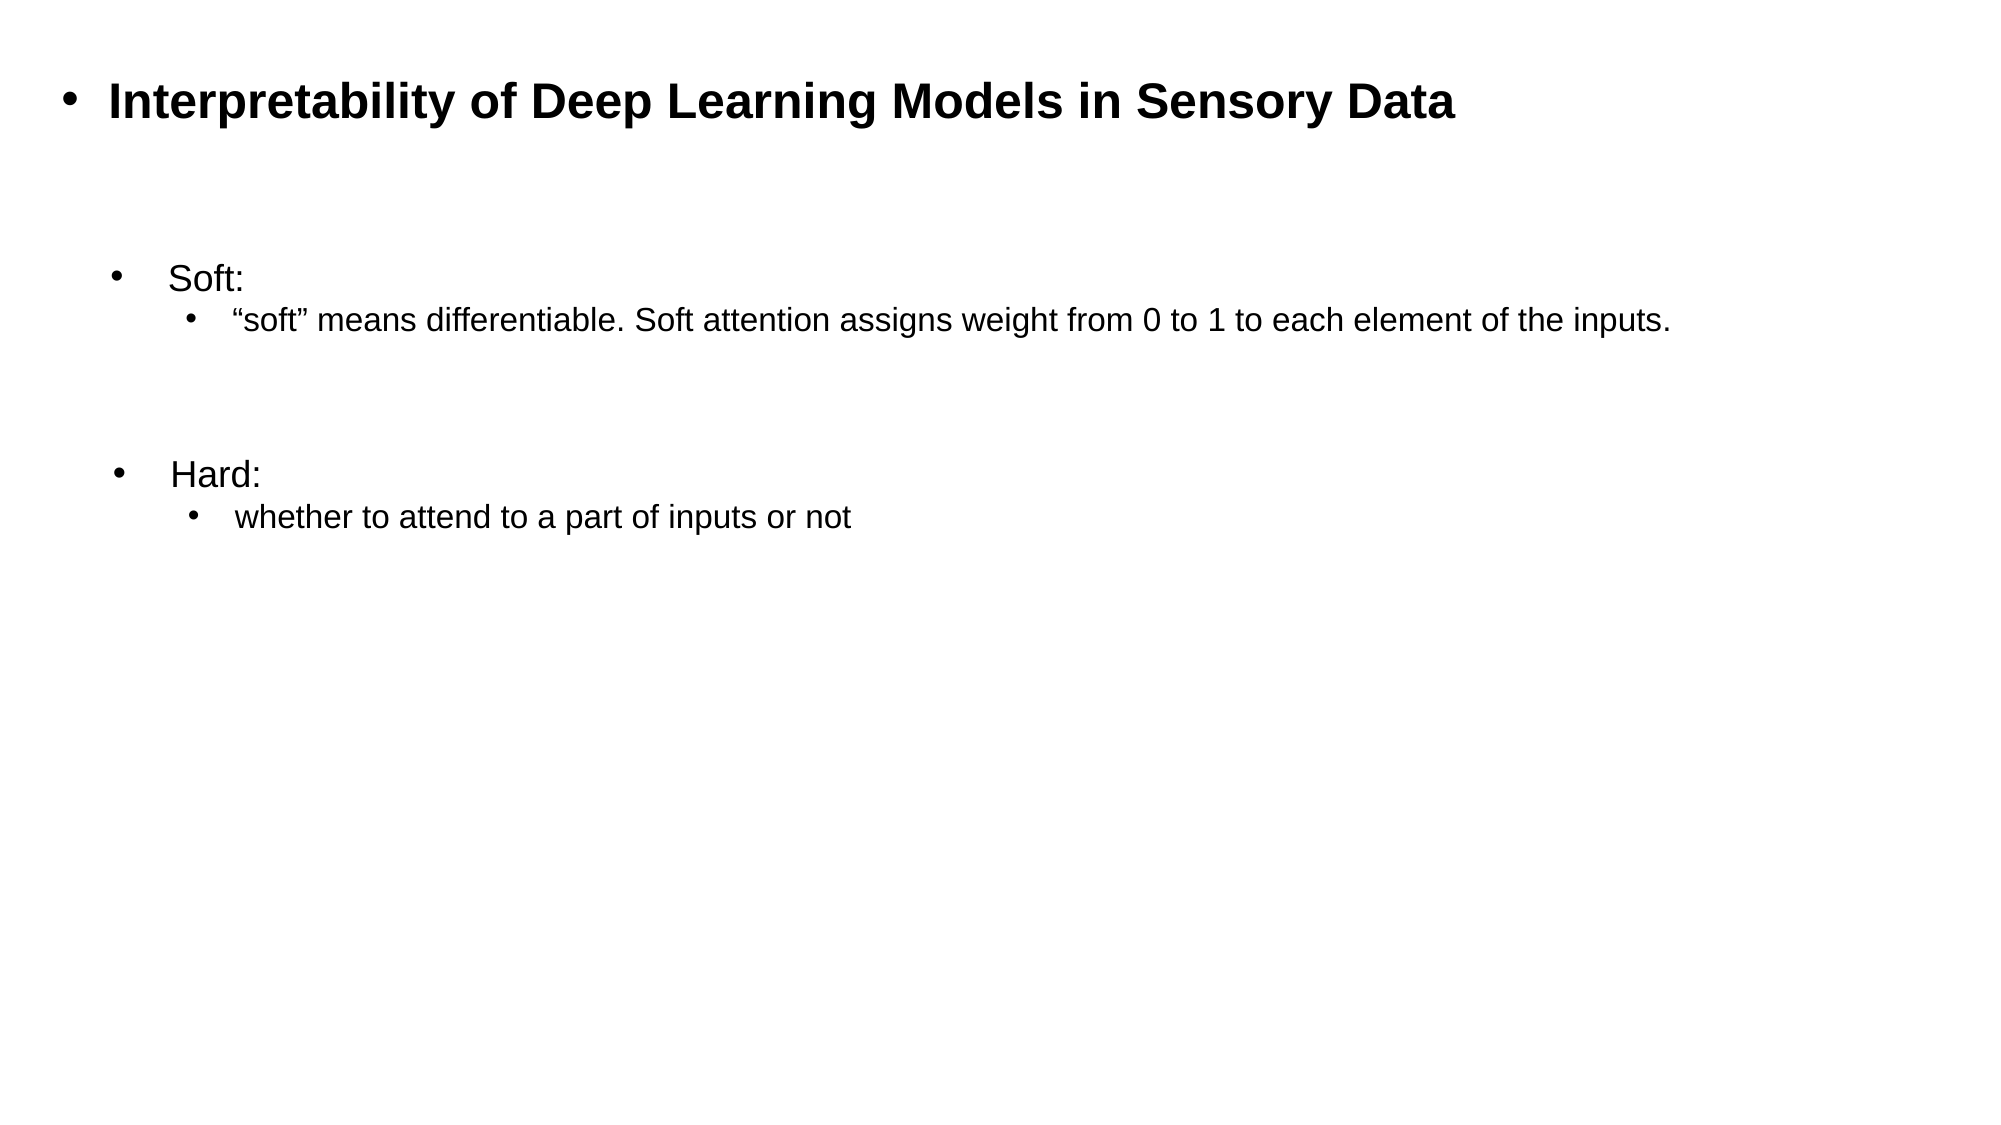

Interpretability of Deep Learning Models in Sensory Data

 Soft:
“soft” means differentiable. Soft attention assigns weight from 0 to 1 to each element of the inputs.
 Hard:
whether to attend to a part of inputs or not